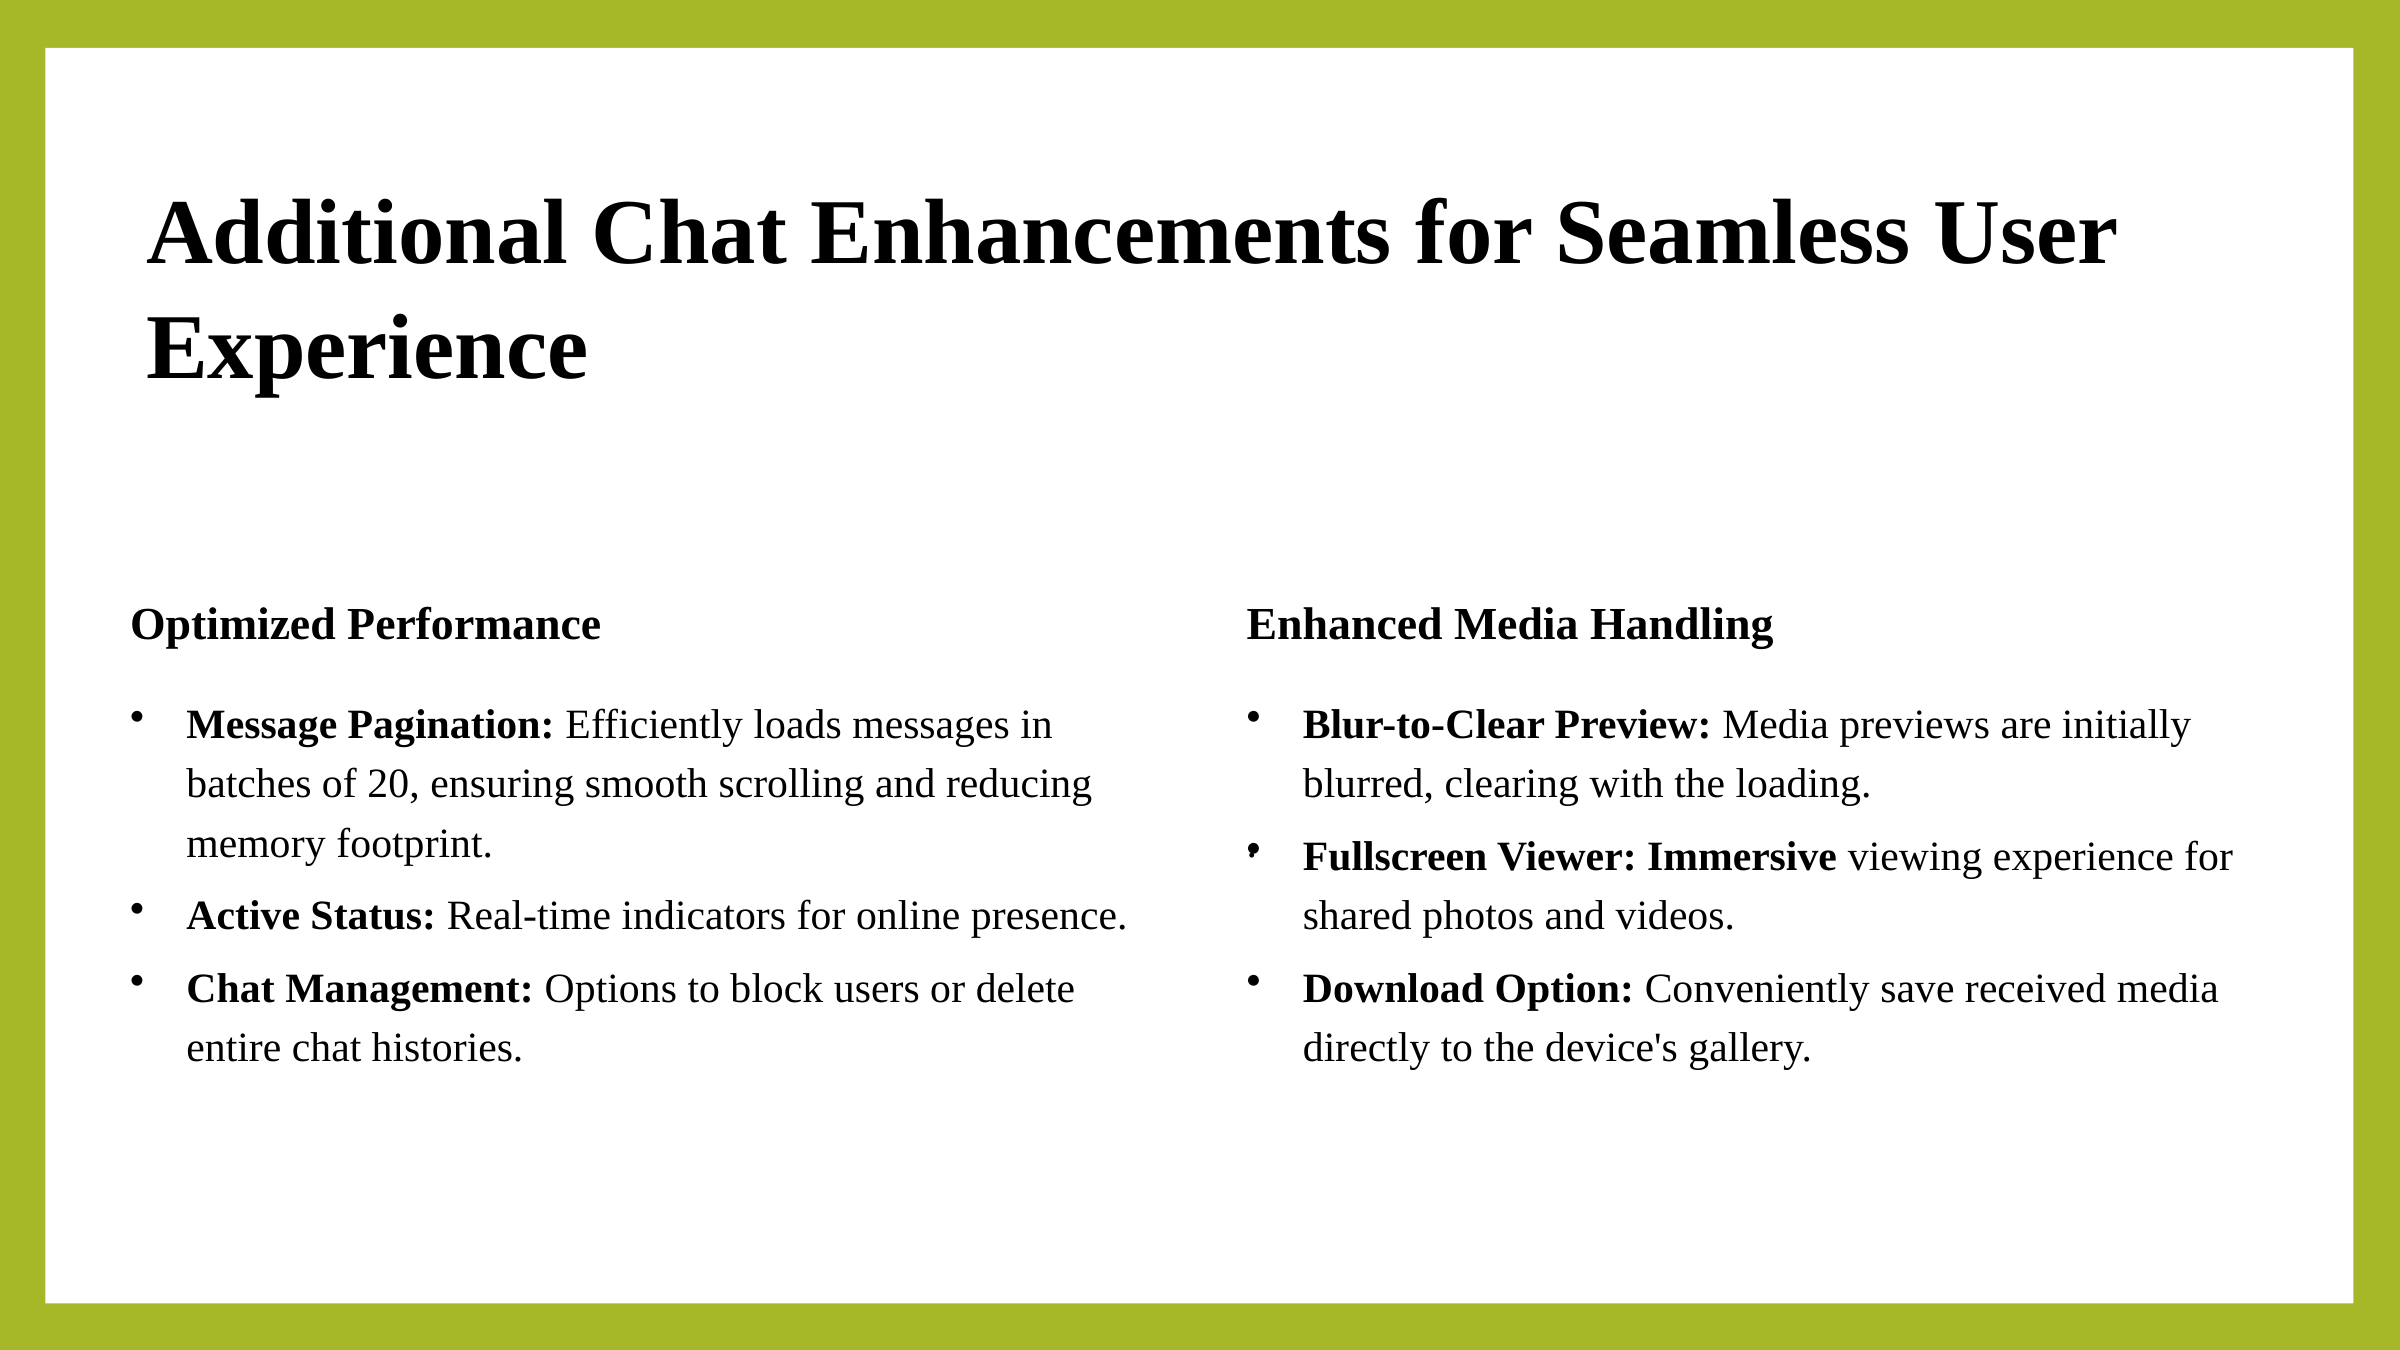

Additional Chat Enhancements for Seamless User Experience
Optimized Performance
Enhanced Media Handling
Message Pagination: Efficiently loads messages in batches of 20, ensuring smooth scrolling and reducing memory footprint.
Blur-to-Clear Preview: Media previews are initially blurred, clearing with the loading.
.
Fullscreen Viewer: Immersive viewing experience for shared photos and videos.
Active Status: Real-time indicators for online presence.
Chat Management: Options to block users or delete entire chat histories.
Download Option: Conveniently save received media directly to the device's gallery.